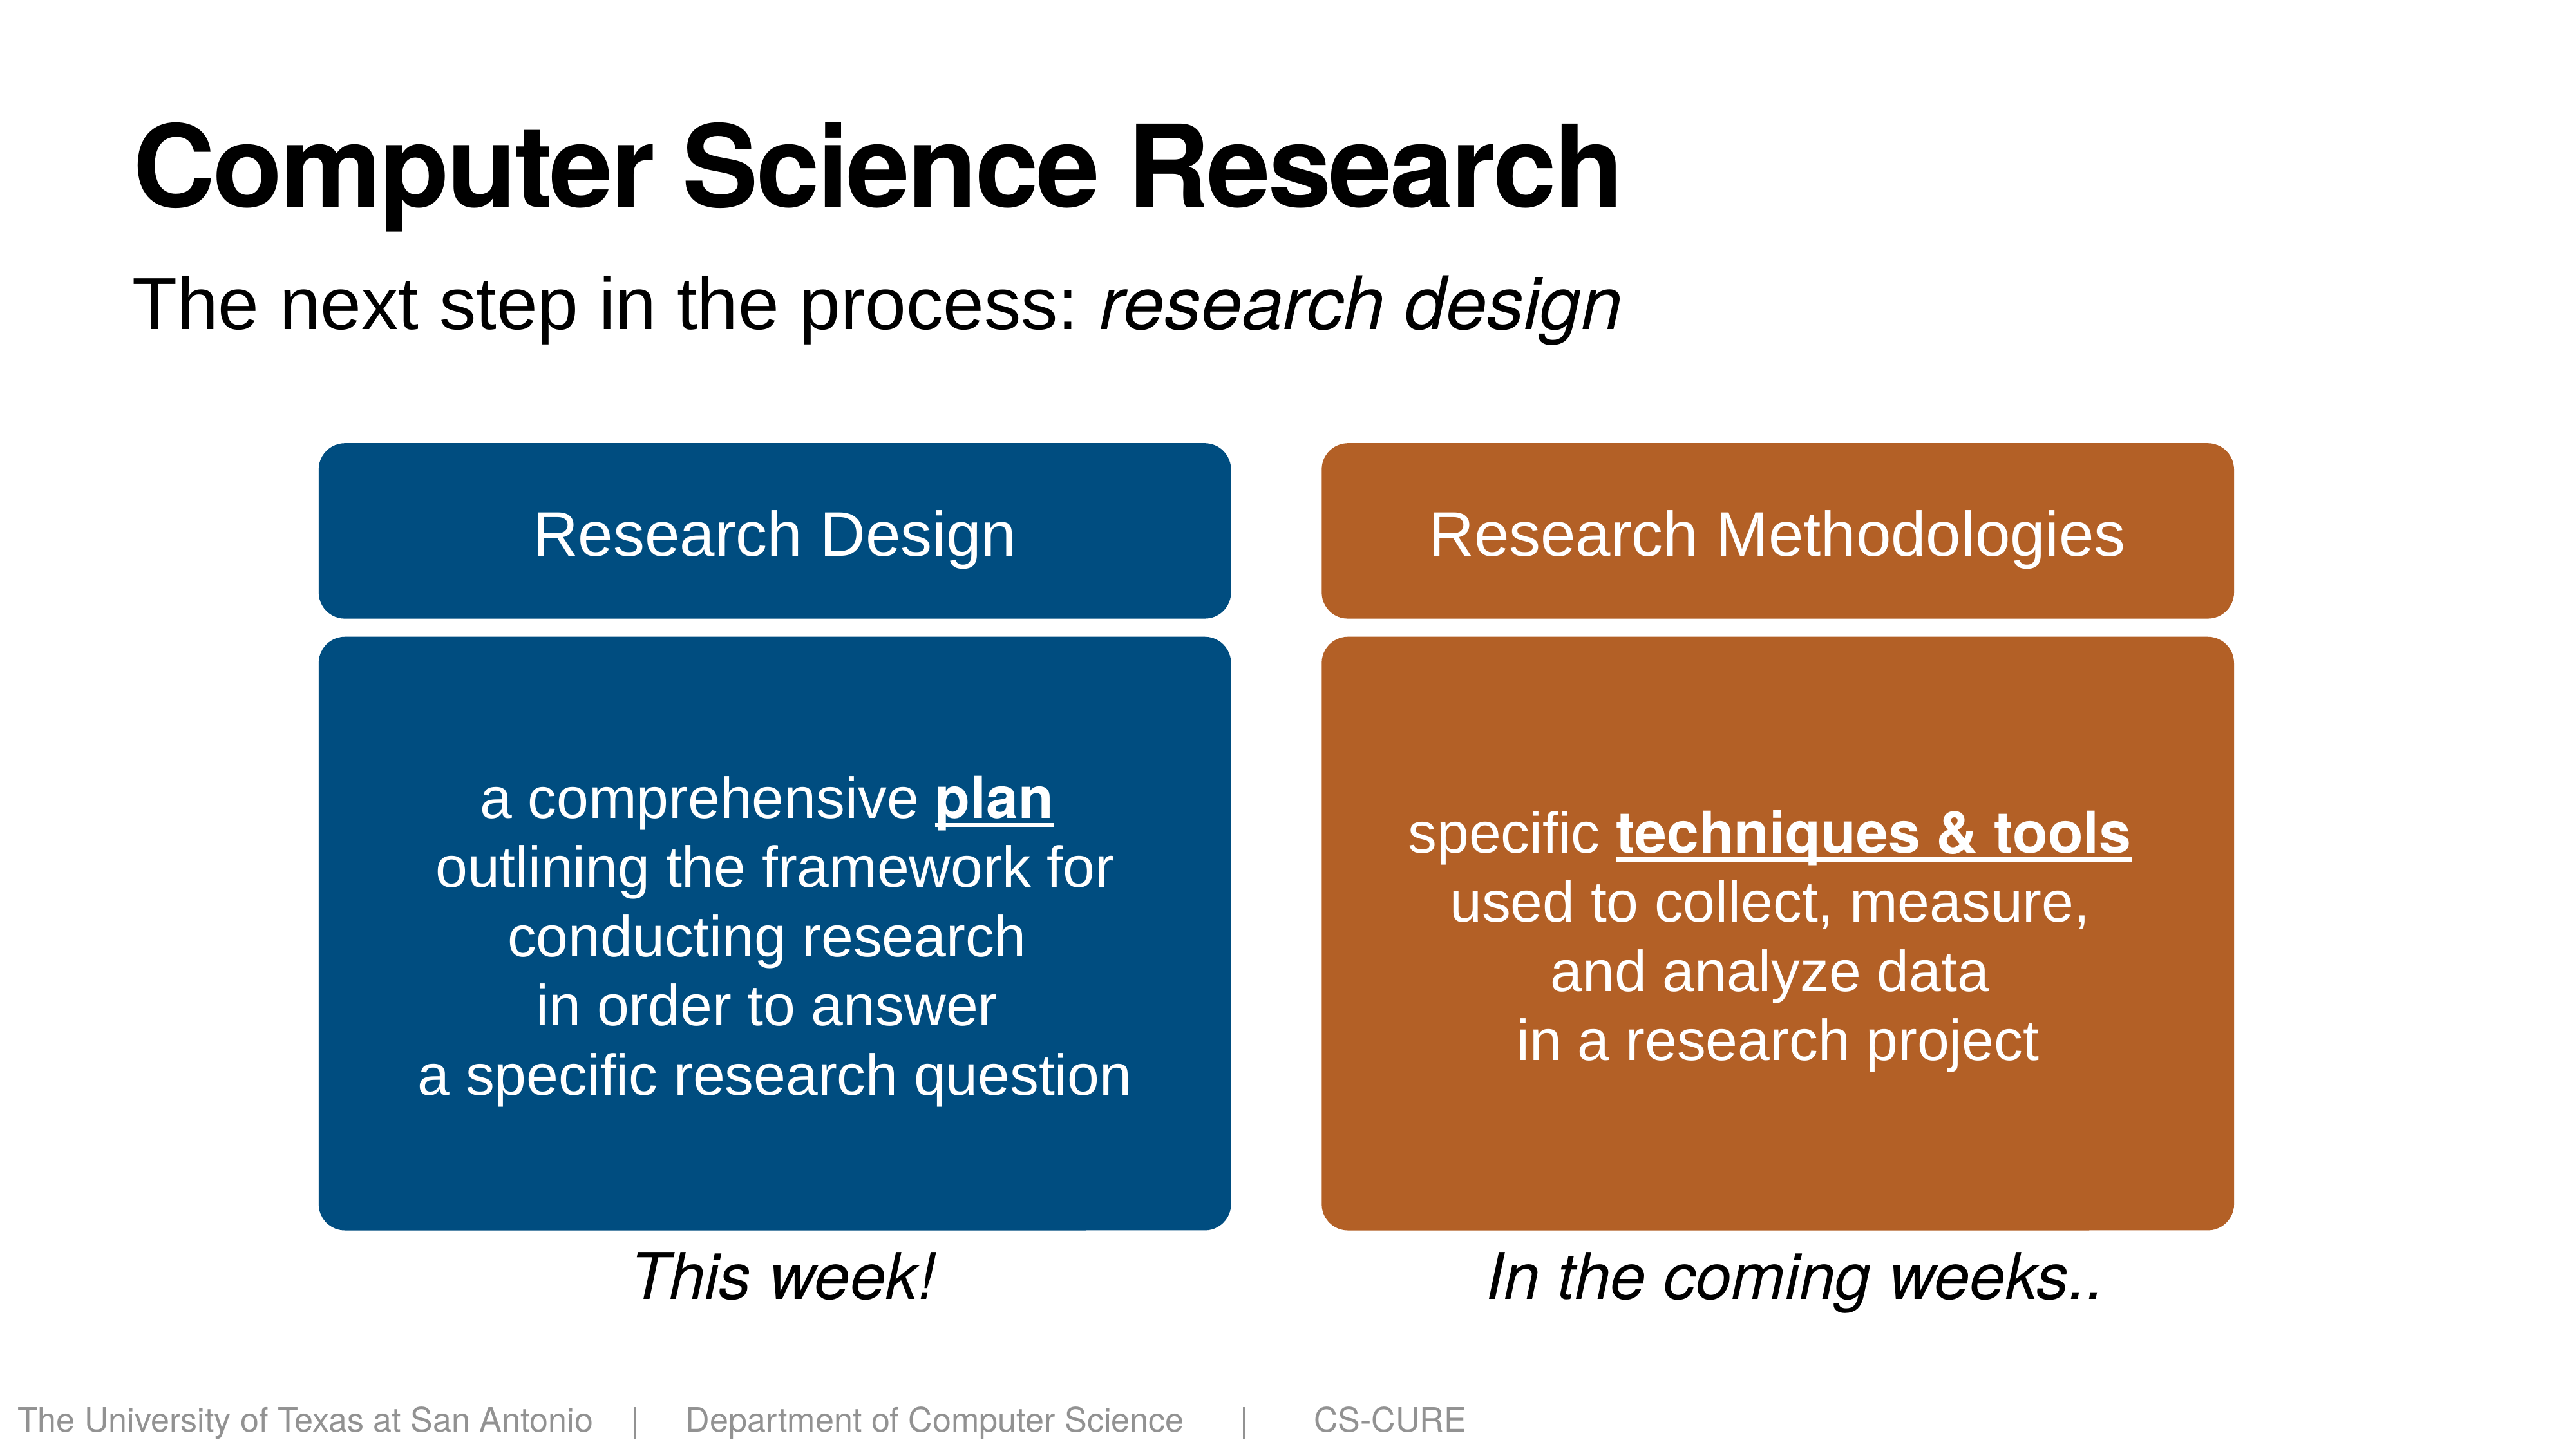

# Computer Science Research
The next step in the process: research design
Research Design
Research Methodologies
specific techniques & tools
used to collect, measure,
and analyze data
in a research project
In the coming weeks..
This week!
a comprehensive plan
outlining the framework for conducting research
in order to answer
a specific research question
6